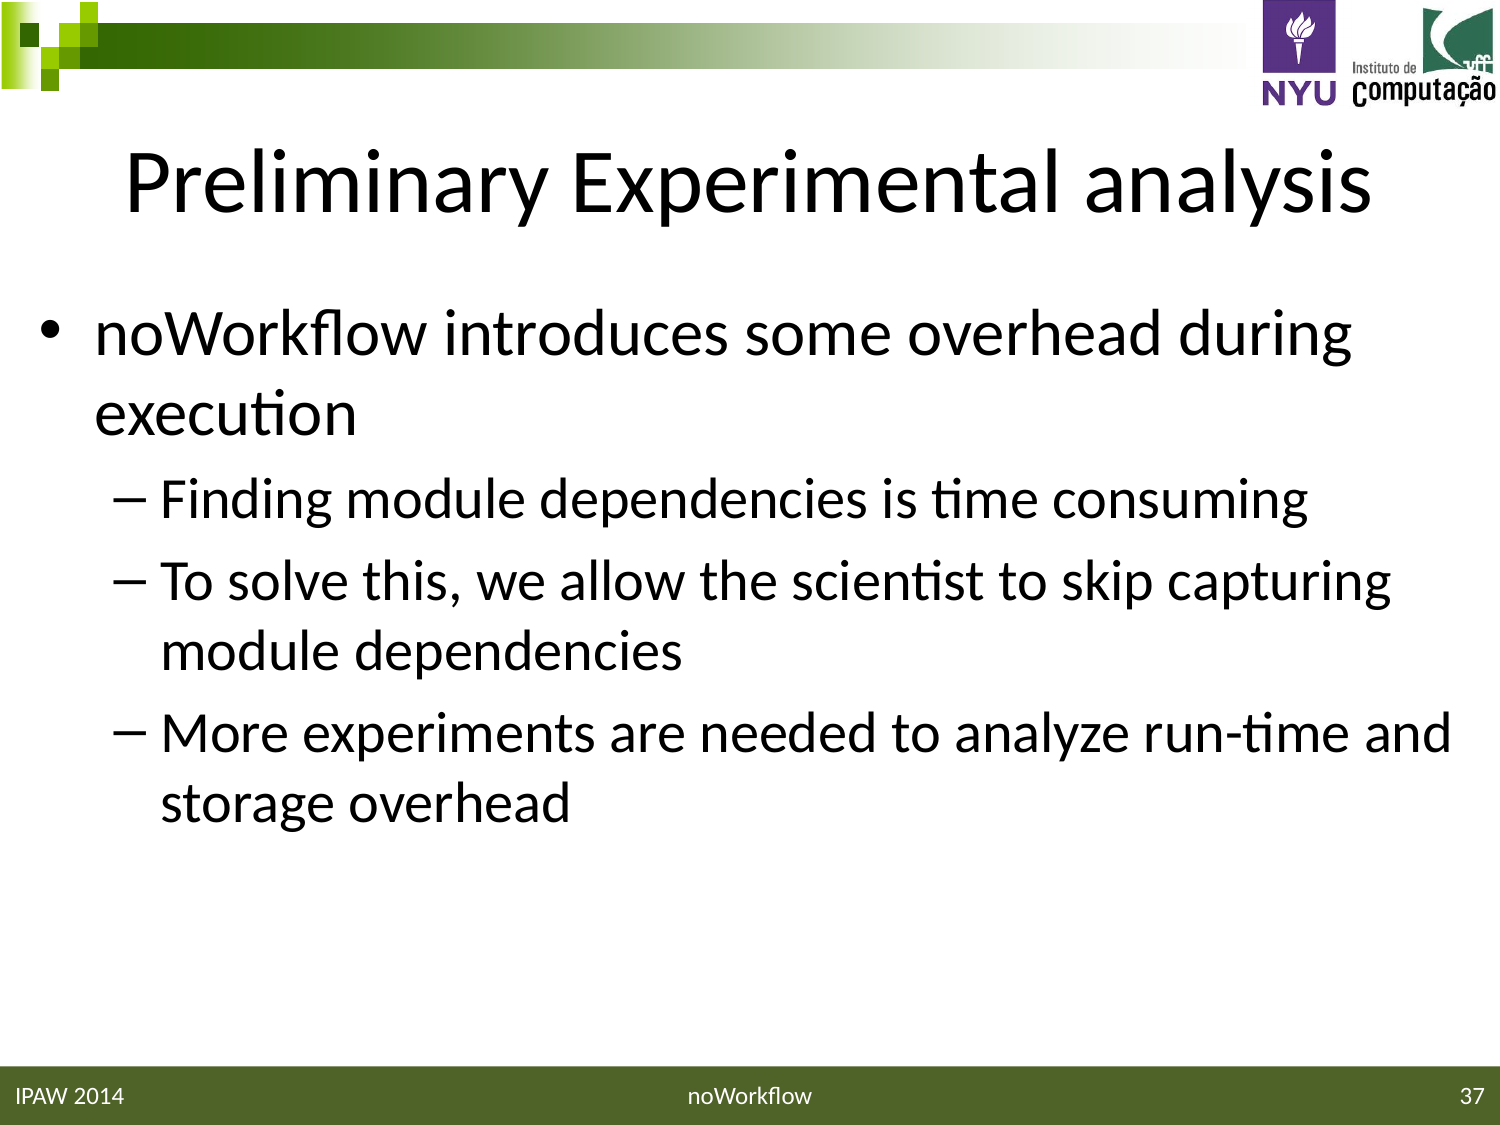

# Preliminary Experimental analysis
noWorkflow introduces some overhead during execution
Finding module dependencies is time consuming
To solve this, we allow the scientist to skip capturing module dependencies
More experiments are needed to analyze run-time and storage overhead
IPAW 2014
noWorkflow
37